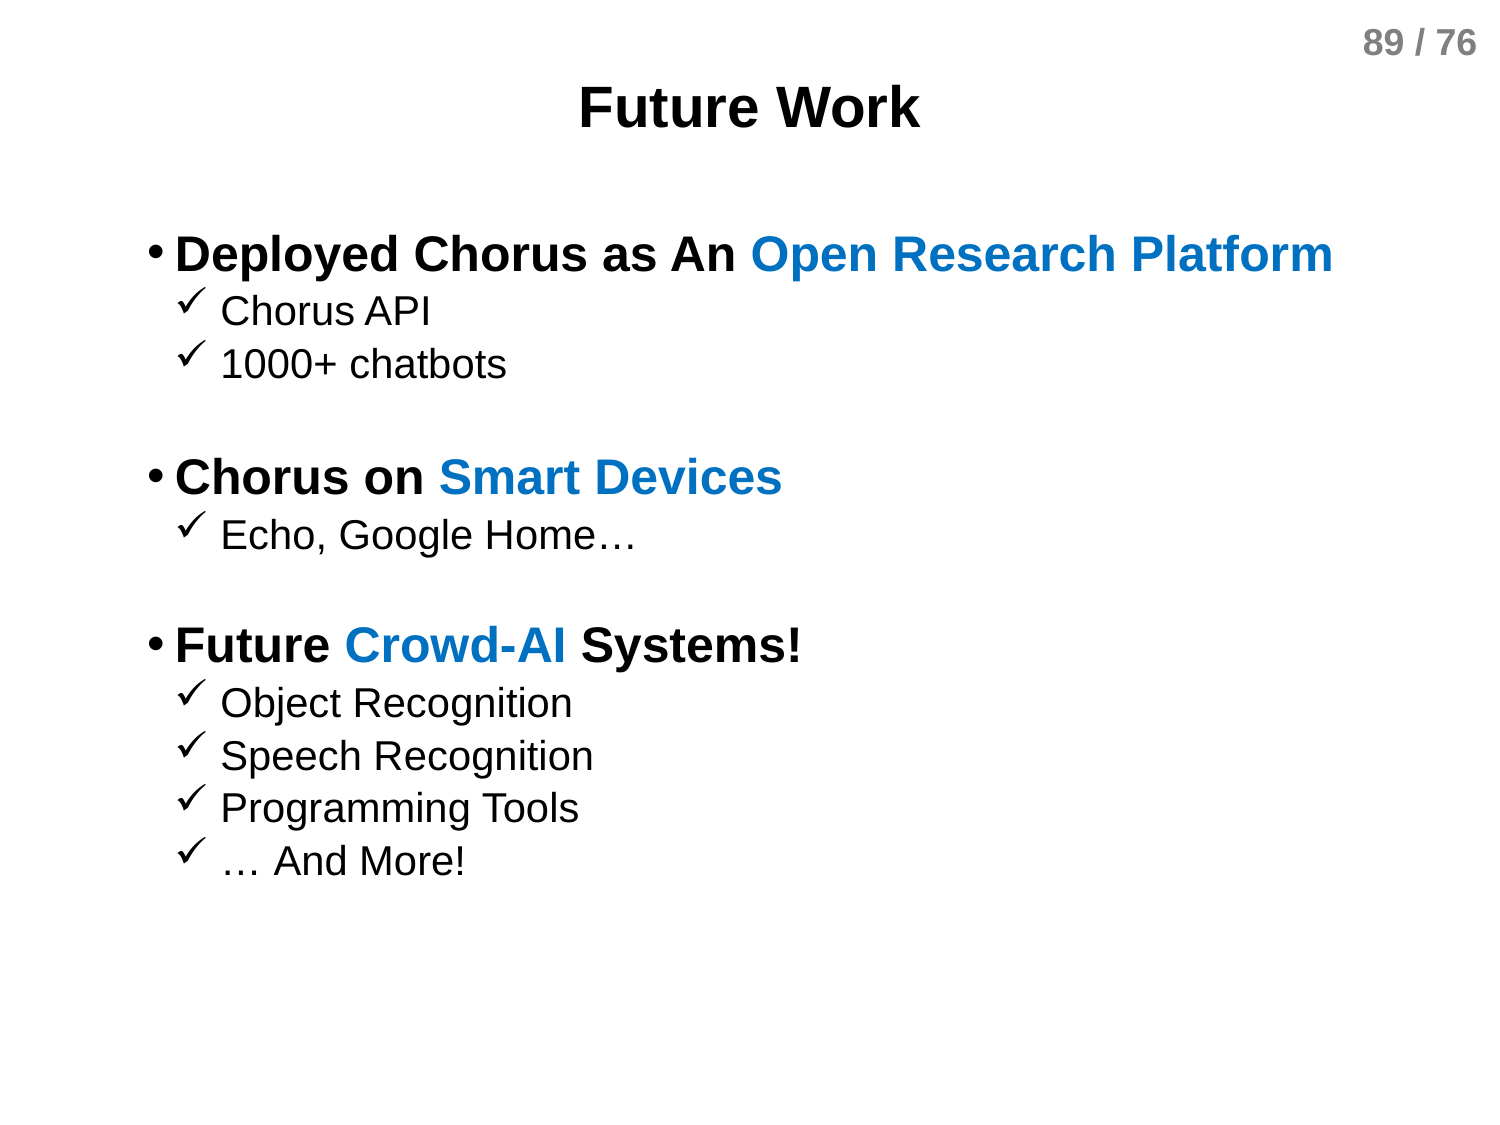

# Future Work
Deployed Chorus as An Open Research Platform
 Chorus API
 1000+ chatbots

Chorus on Smart Devices
 Echo, Google Home…
Future Crowd-AI Systems!
 Object Recognition
 Speech Recognition
 Programming Tools
 … And More!